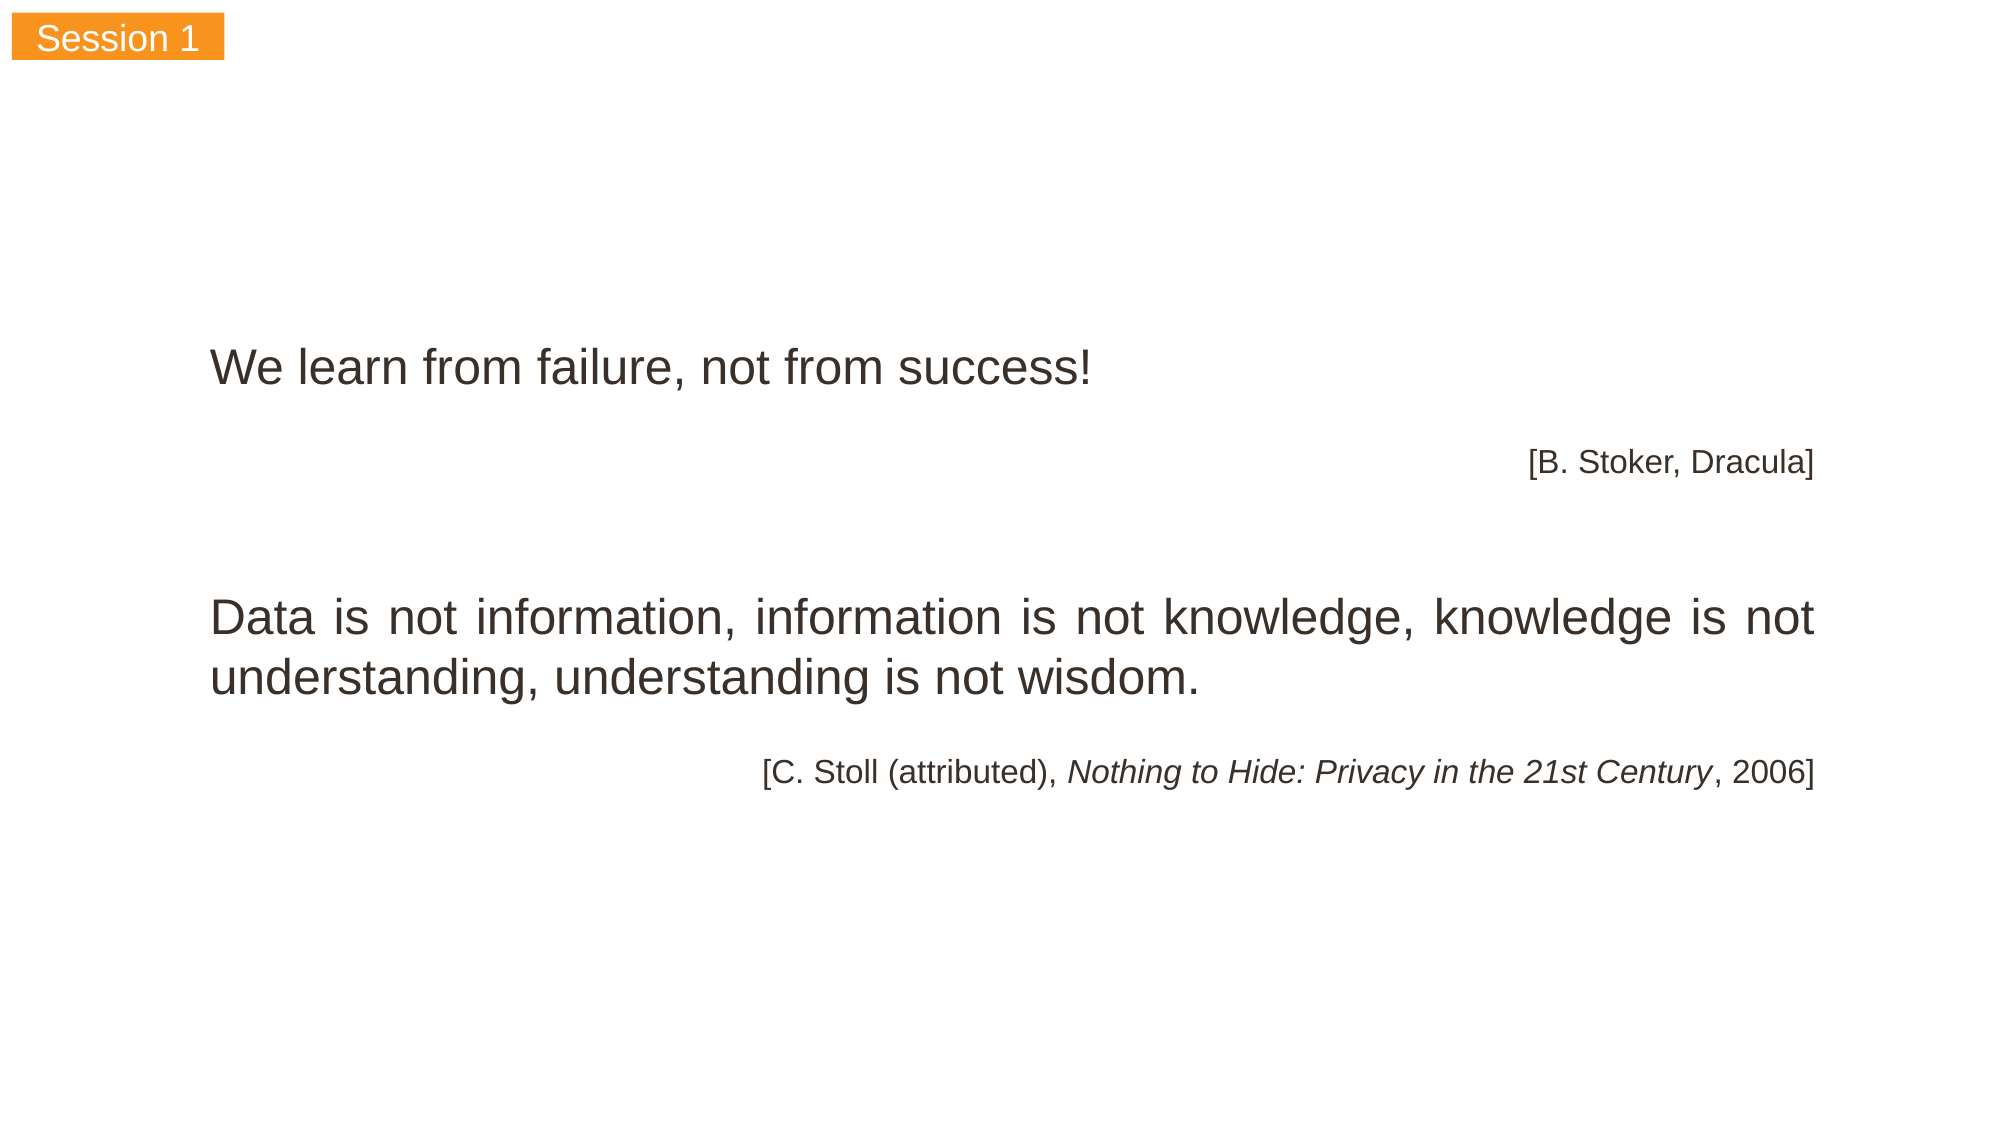

Session 1

We learn from failure, not from success!
[B. Stoker, Dracula]

Data is not information, information is not knowledge, knowledge is not understanding, understanding is not wisdom.
[C. Stoll (attributed), Nothing to Hide: Privacy in the 21st Century, 2006]
INTRODUCTION TO MACHINE LEARNING
13